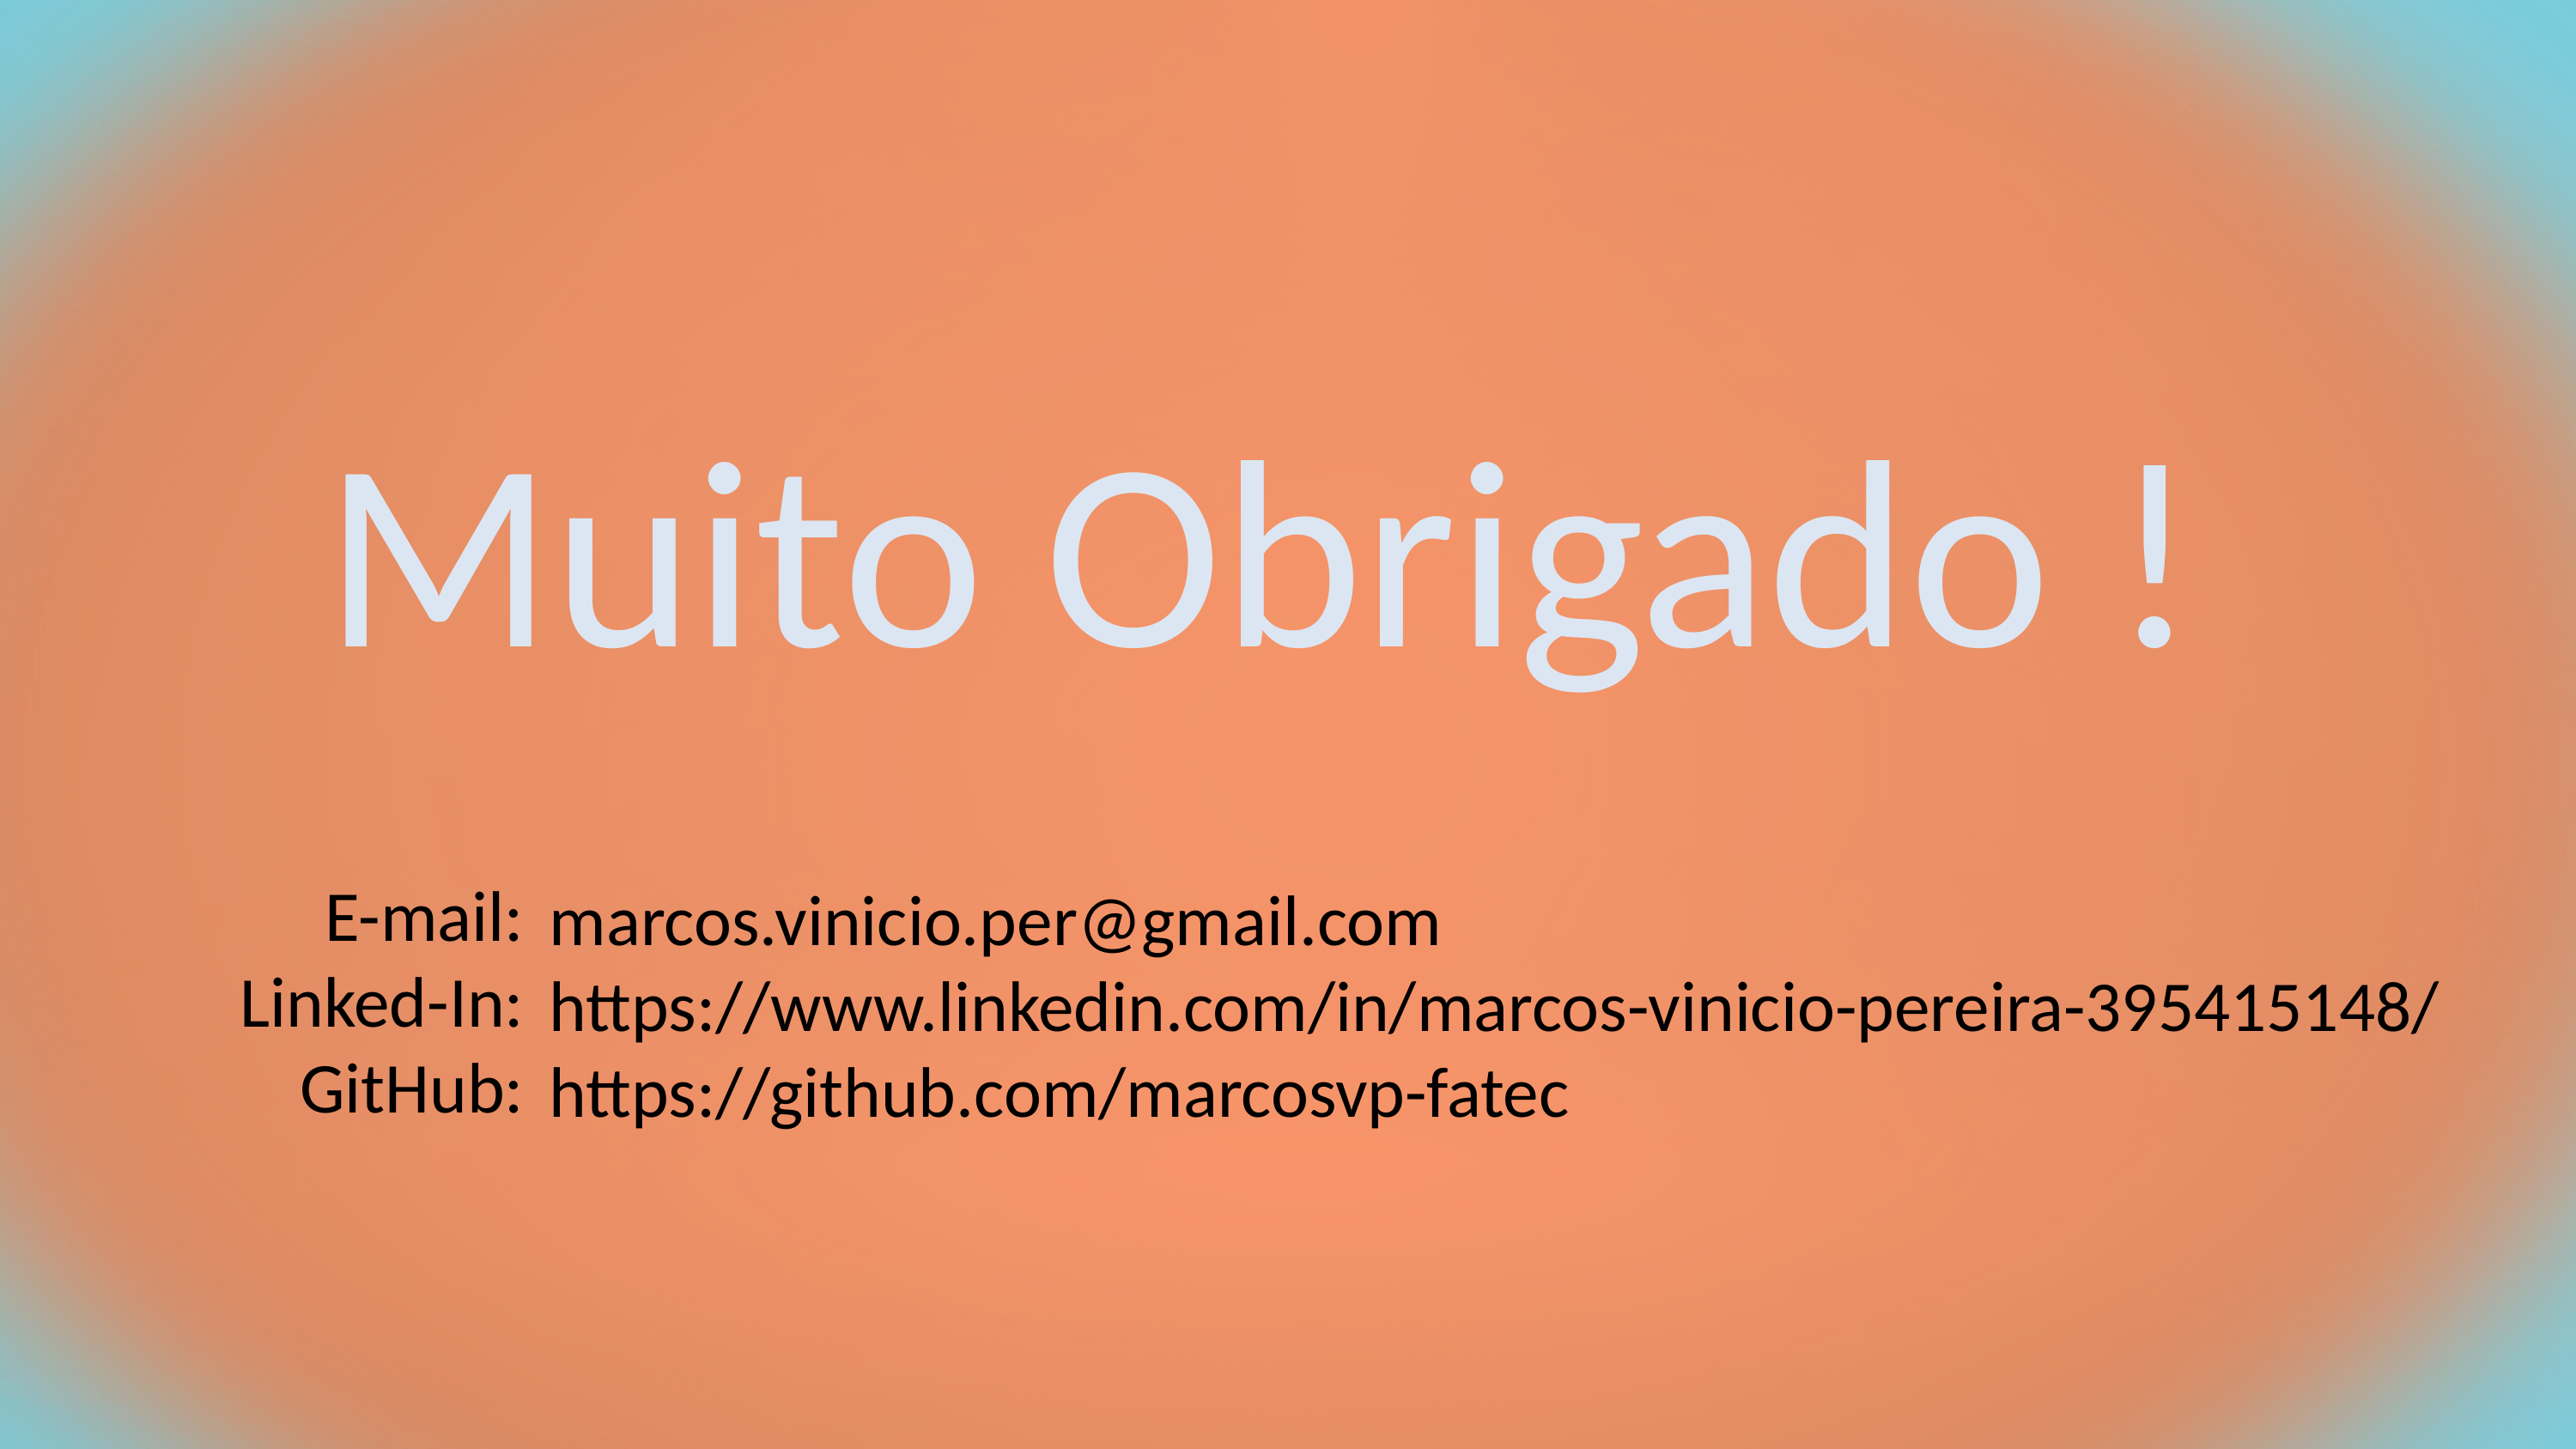

Muito Obrigado !
E-mail:
Linked-In:
GitHub:
marcos.vinicio.per@gmail.com
https://www.linkedin.com/in/marcos-vinicio-pereira-395415148/
https://github.com/marcosvp-fatec